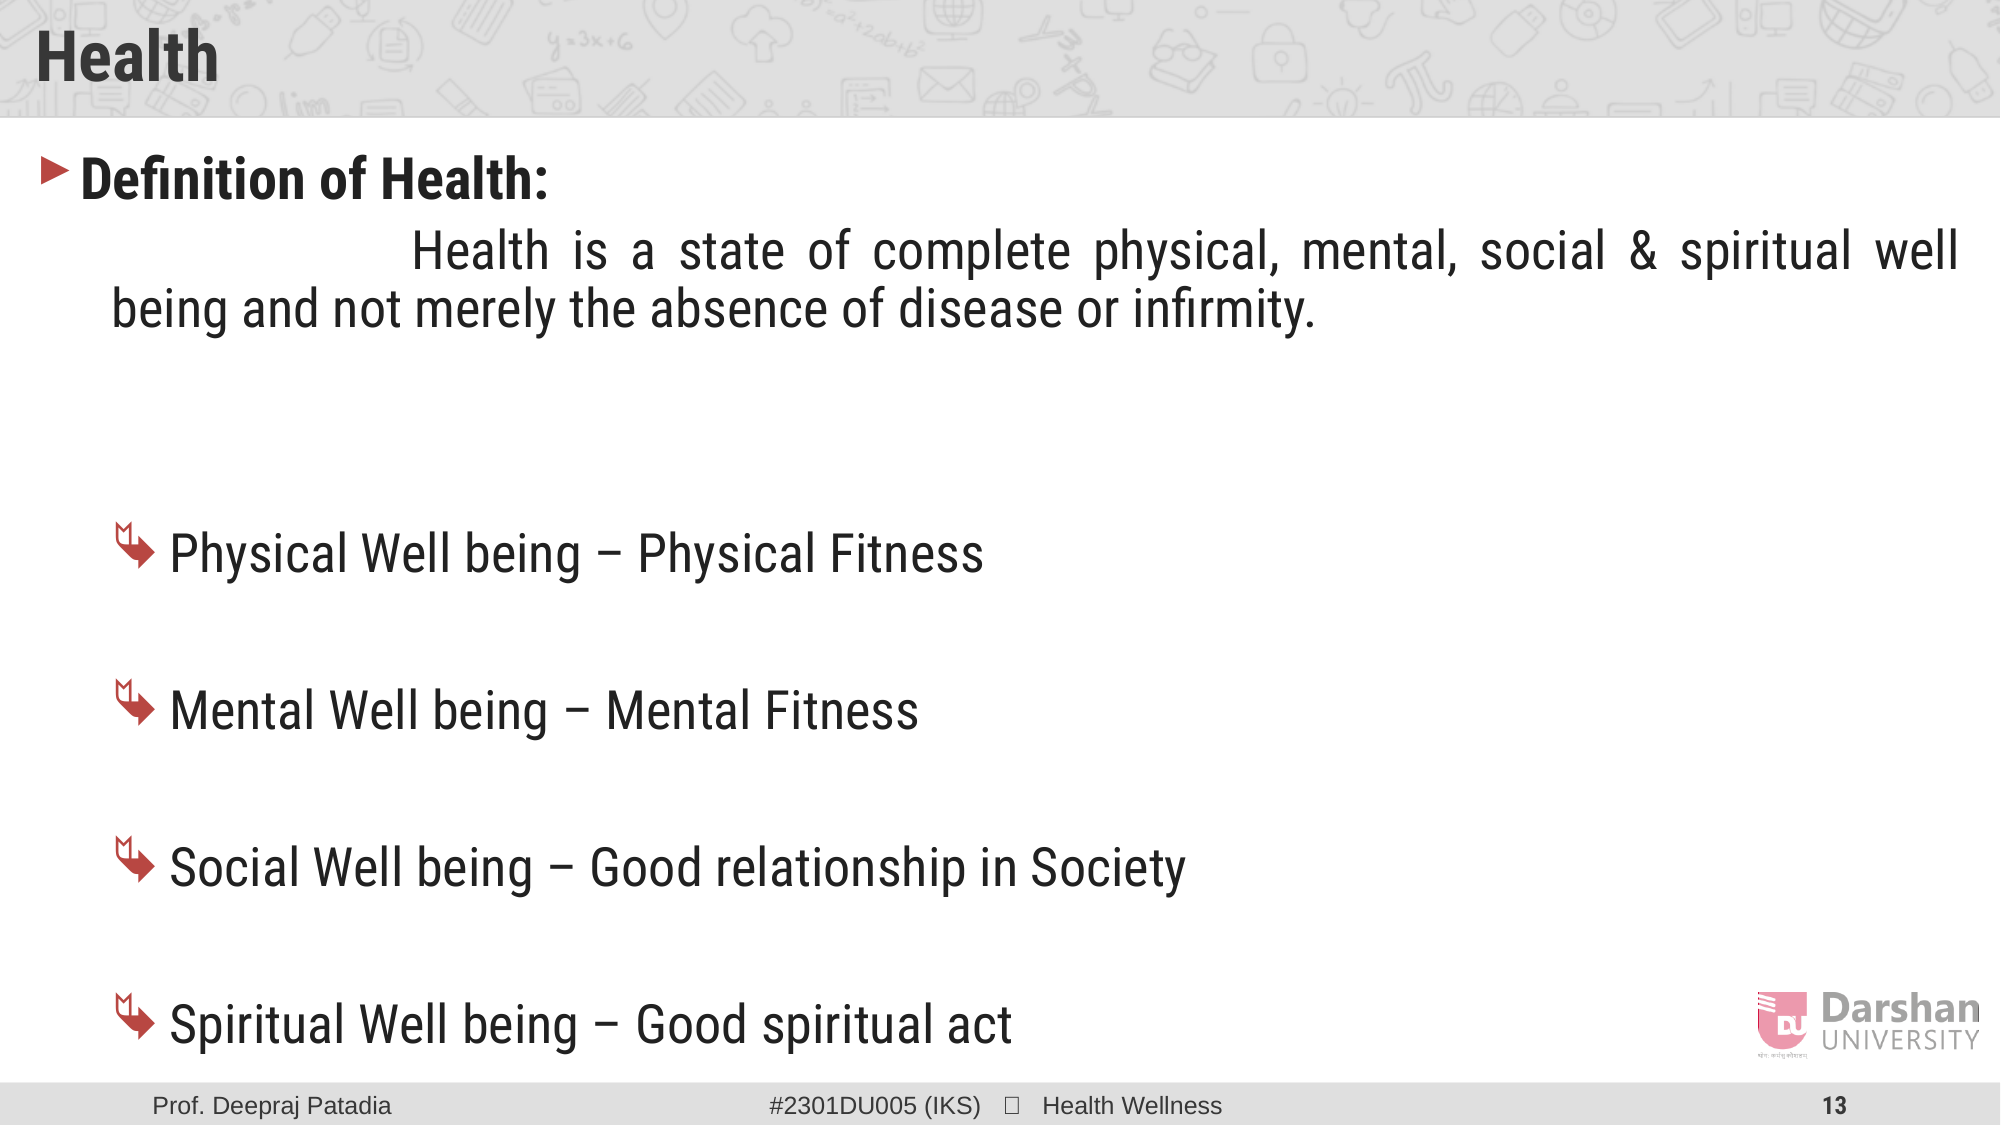

# Health
Definition of Health:
		Health is a state of complete physical, mental, social & spiritual well being and not merely the absence of disease or infirmity.

Physical Well being – Physical Fitness

Mental Well being – Mental Fitness

Social Well being – Good relationship in Society

Spiritual Well being – Good spiritual act